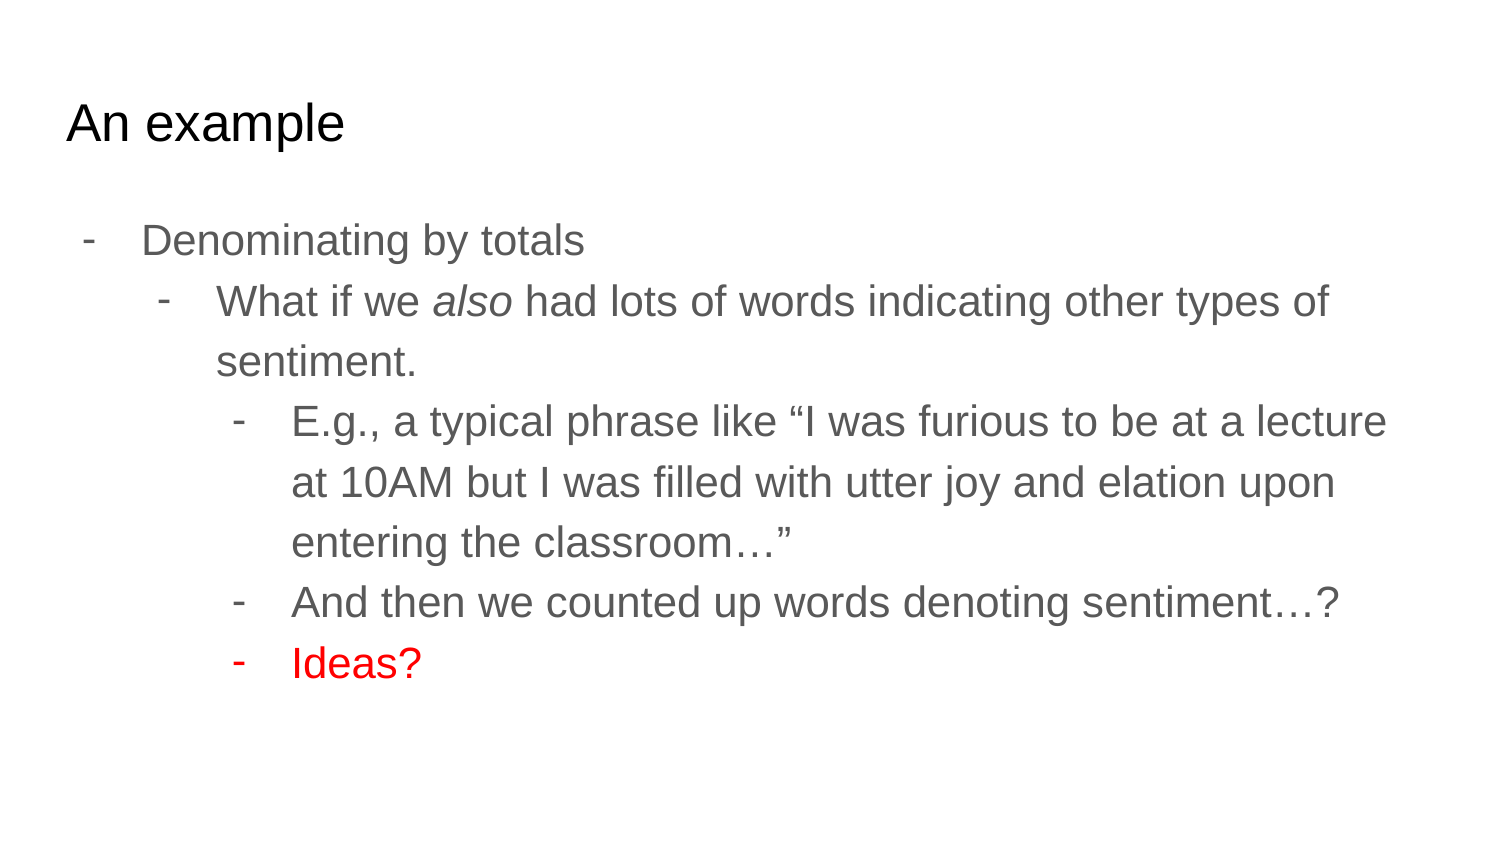

# An example
Denominating by totals
What if we also had lots of words indicating other types of sentiment.
E.g., a typical phrase like “I was furious to be at a lecture at 10AM but I was filled with utter joy and elation upon entering the classroom…”
And then we counted up words denoting sentiment…?
Ideas?